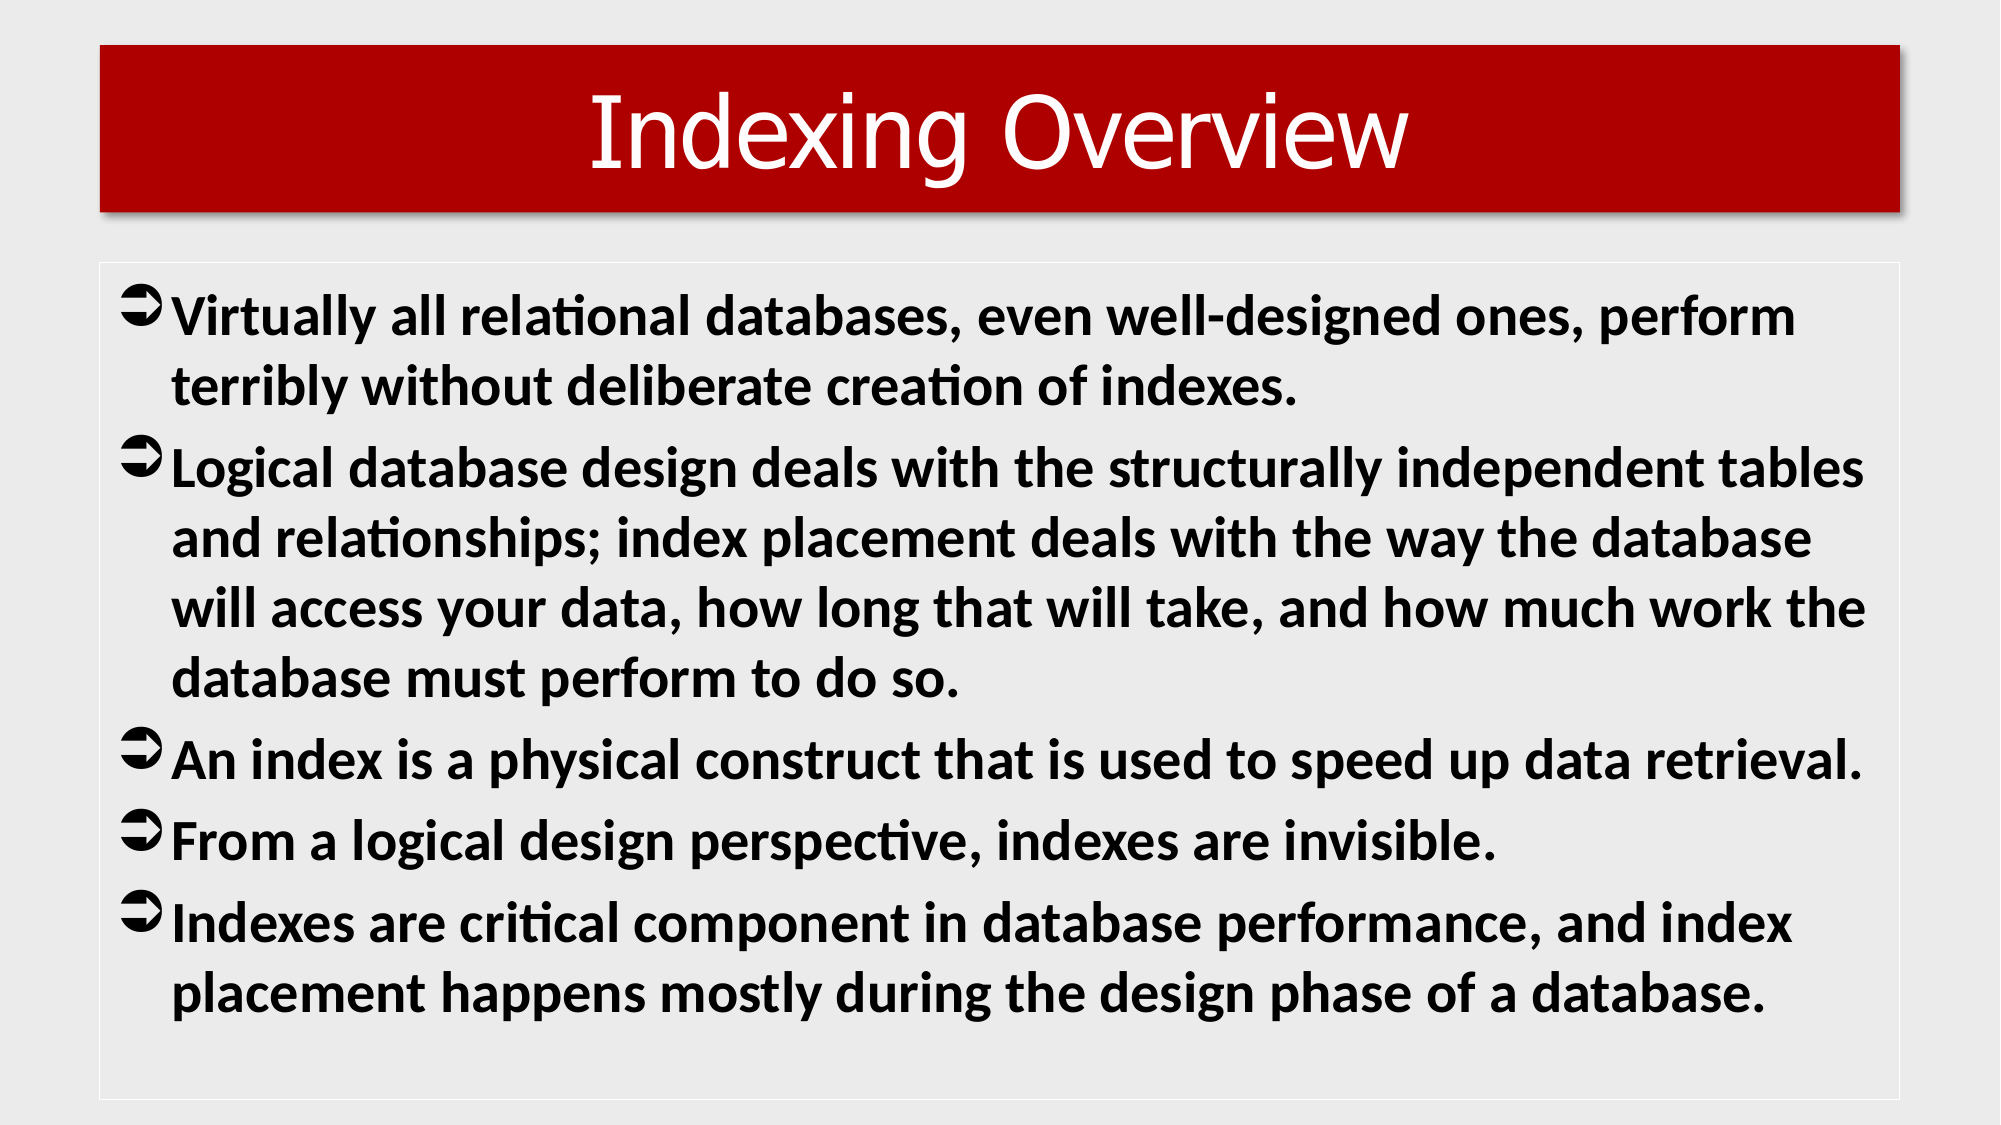

# Indexing Overview
Virtually all relational databases, even well-designed ones, perform terribly without deliberate creation of indexes.
Logical database design deals with the structurally independent tables and relationships; index placement deals with the way the database will access your data, how long that will take, and how much work the database must perform to do so.
An index is a physical construct that is used to speed up data retrieval.
From a logical design perspective, indexes are invisible.
Indexes are critical component in database performance, and index placement happens mostly during the design phase of a database.